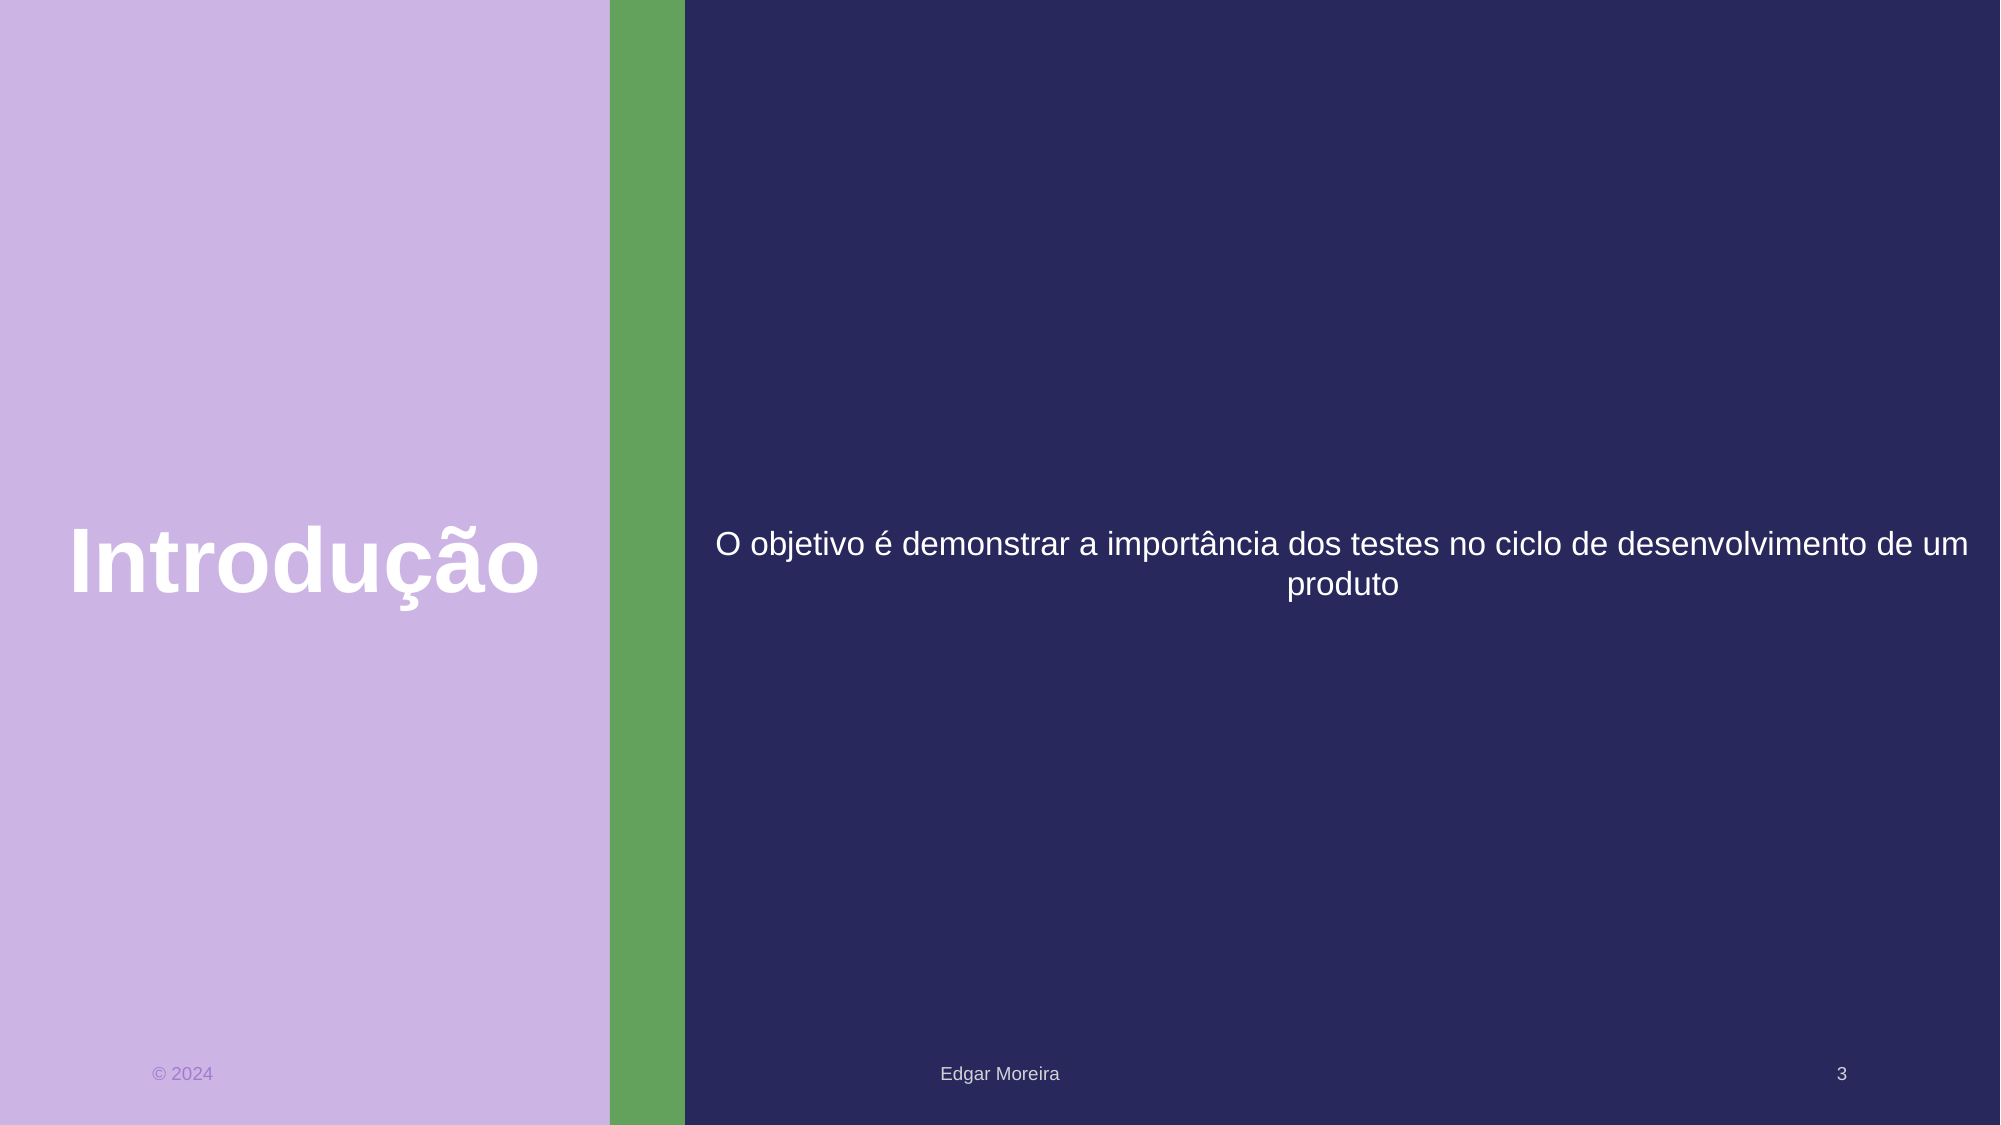

# Introdução
O objetivo é demonstrar a importância dos testes no ciclo de desenvolvimento de um produto
© 2024
Edgar Moreira
3